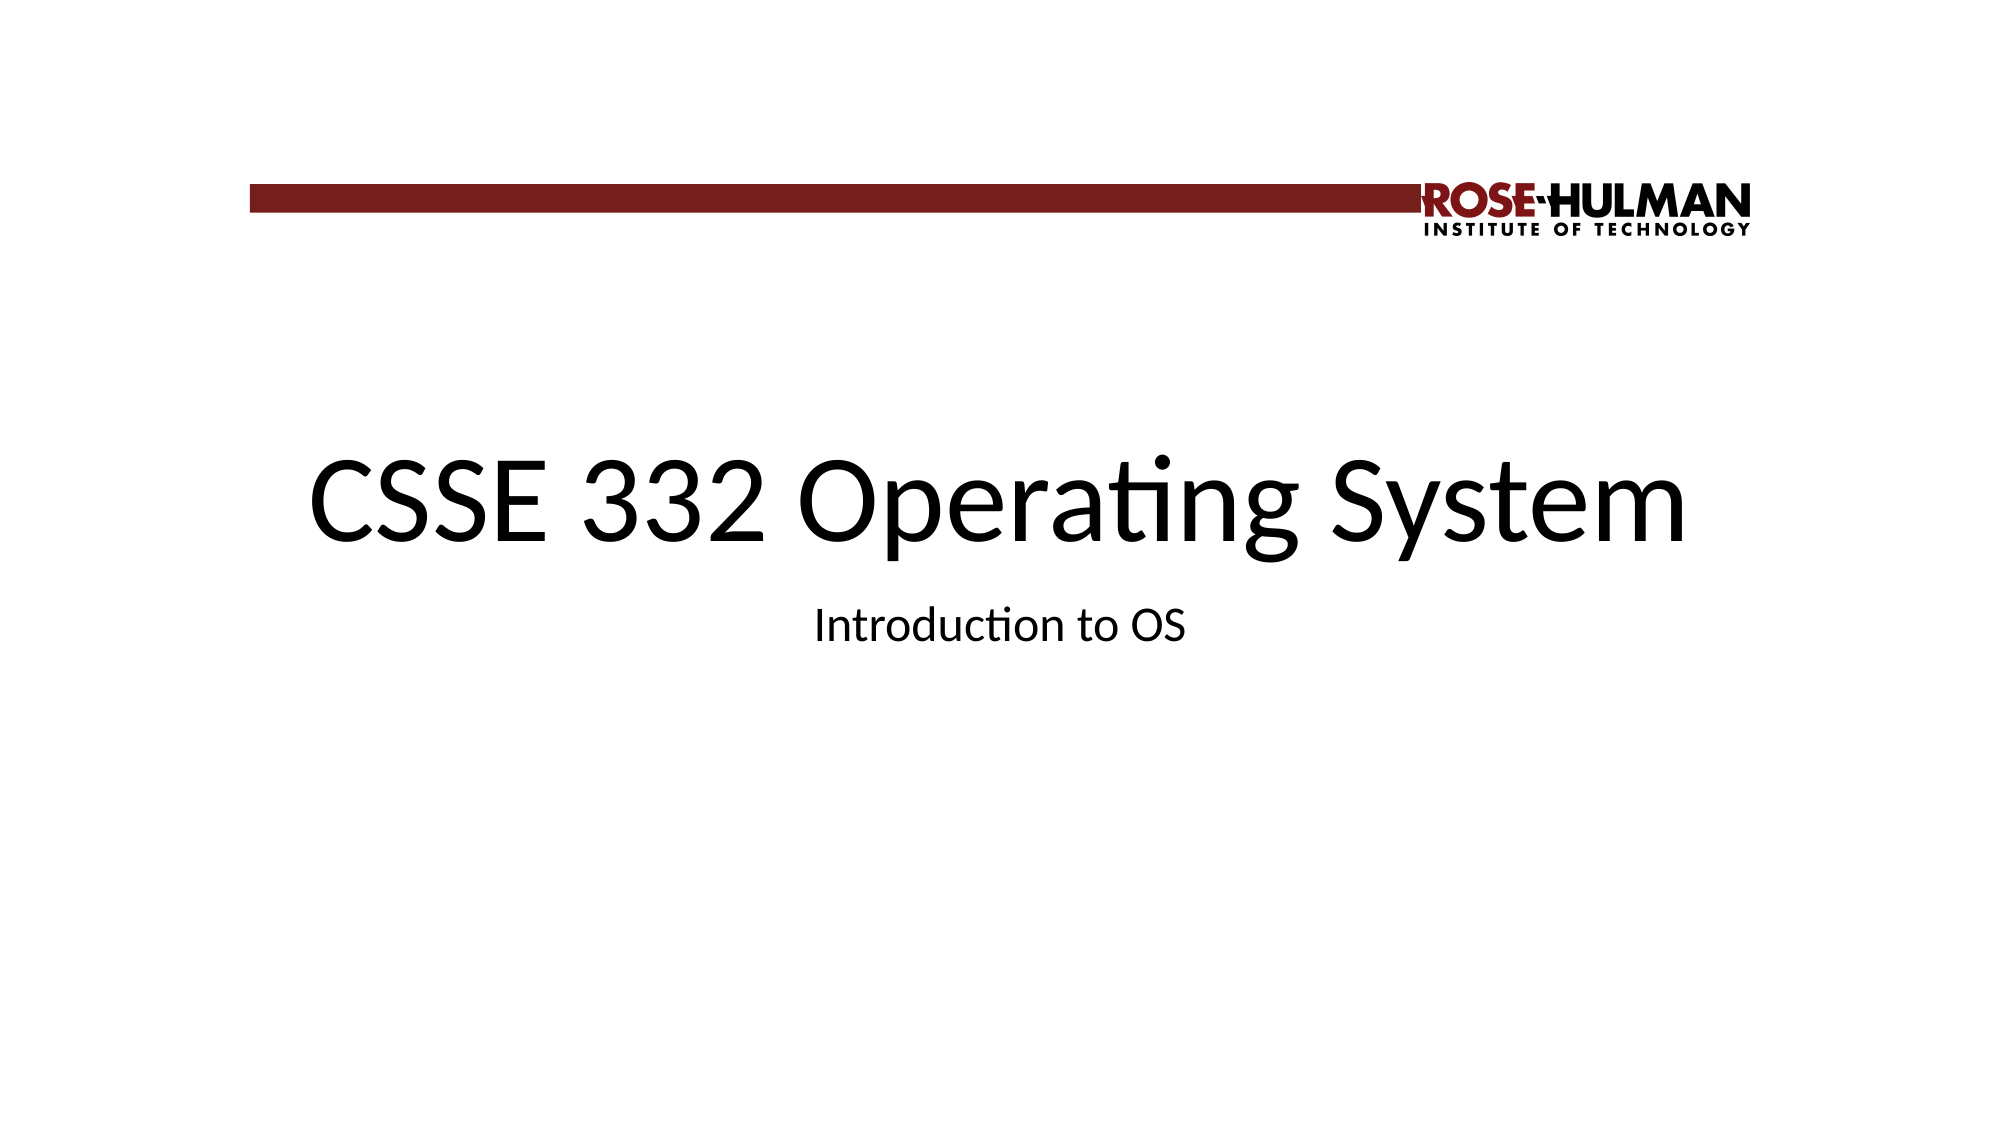

# CSSE 332 Operating System
Introduction to OS